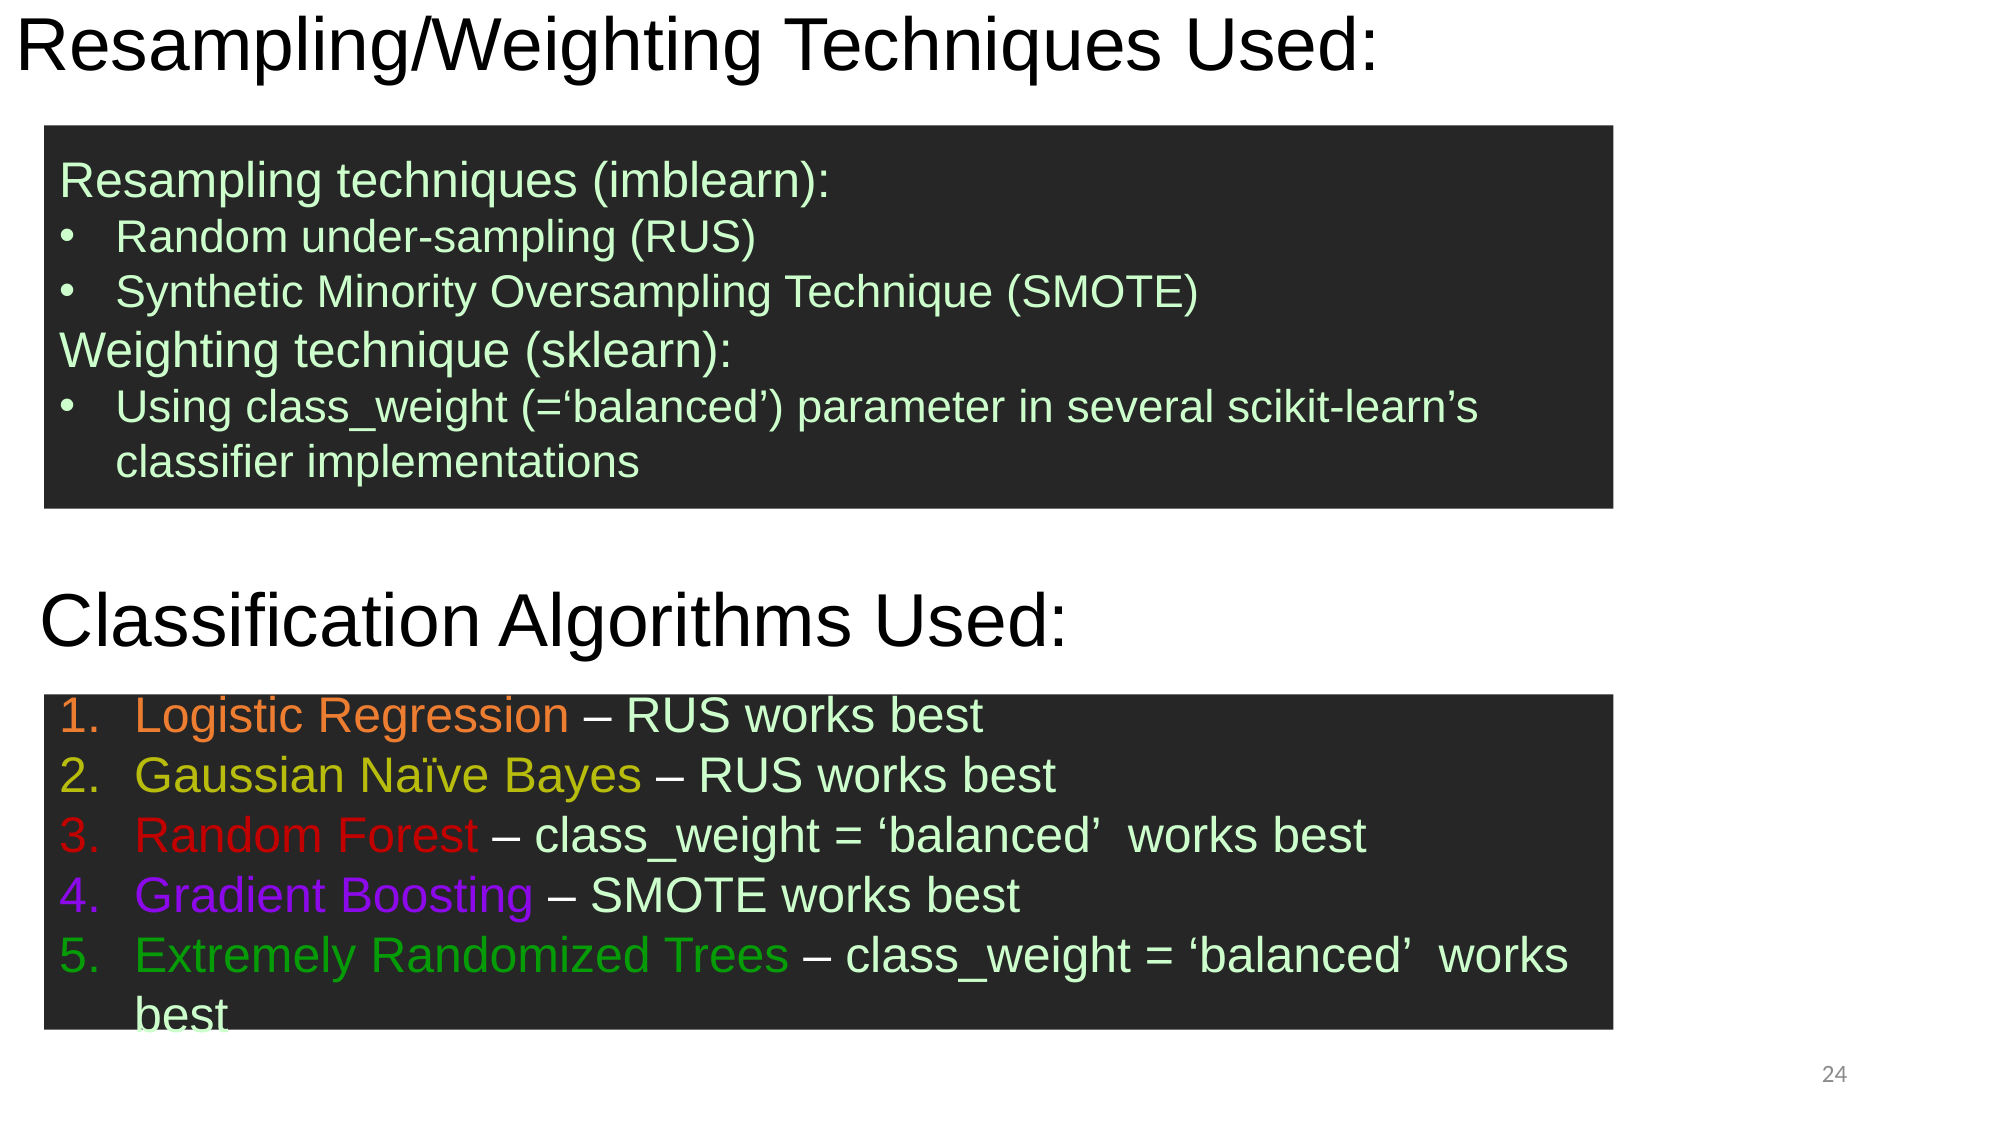

# Resampling/Weighting Techniques Used:
Resampling techniques (imblearn):
Random under-sampling (RUS)
Synthetic Minority Oversampling Technique (SMOTE)
Weighting technique (sklearn):
Using class_weight (=‘balanced’) parameter in several scikit-learn’s classifier implementations
Classification Algorithms Used:
Logistic Regression – RUS works best
Gaussian Naïve Bayes – RUS works best
Random Forest – class_weight = ‘balanced’  works best
Gradient Boosting – SMOTE works best
Extremely Randomized Trees – class_weight = ‘balanced’  works best
24